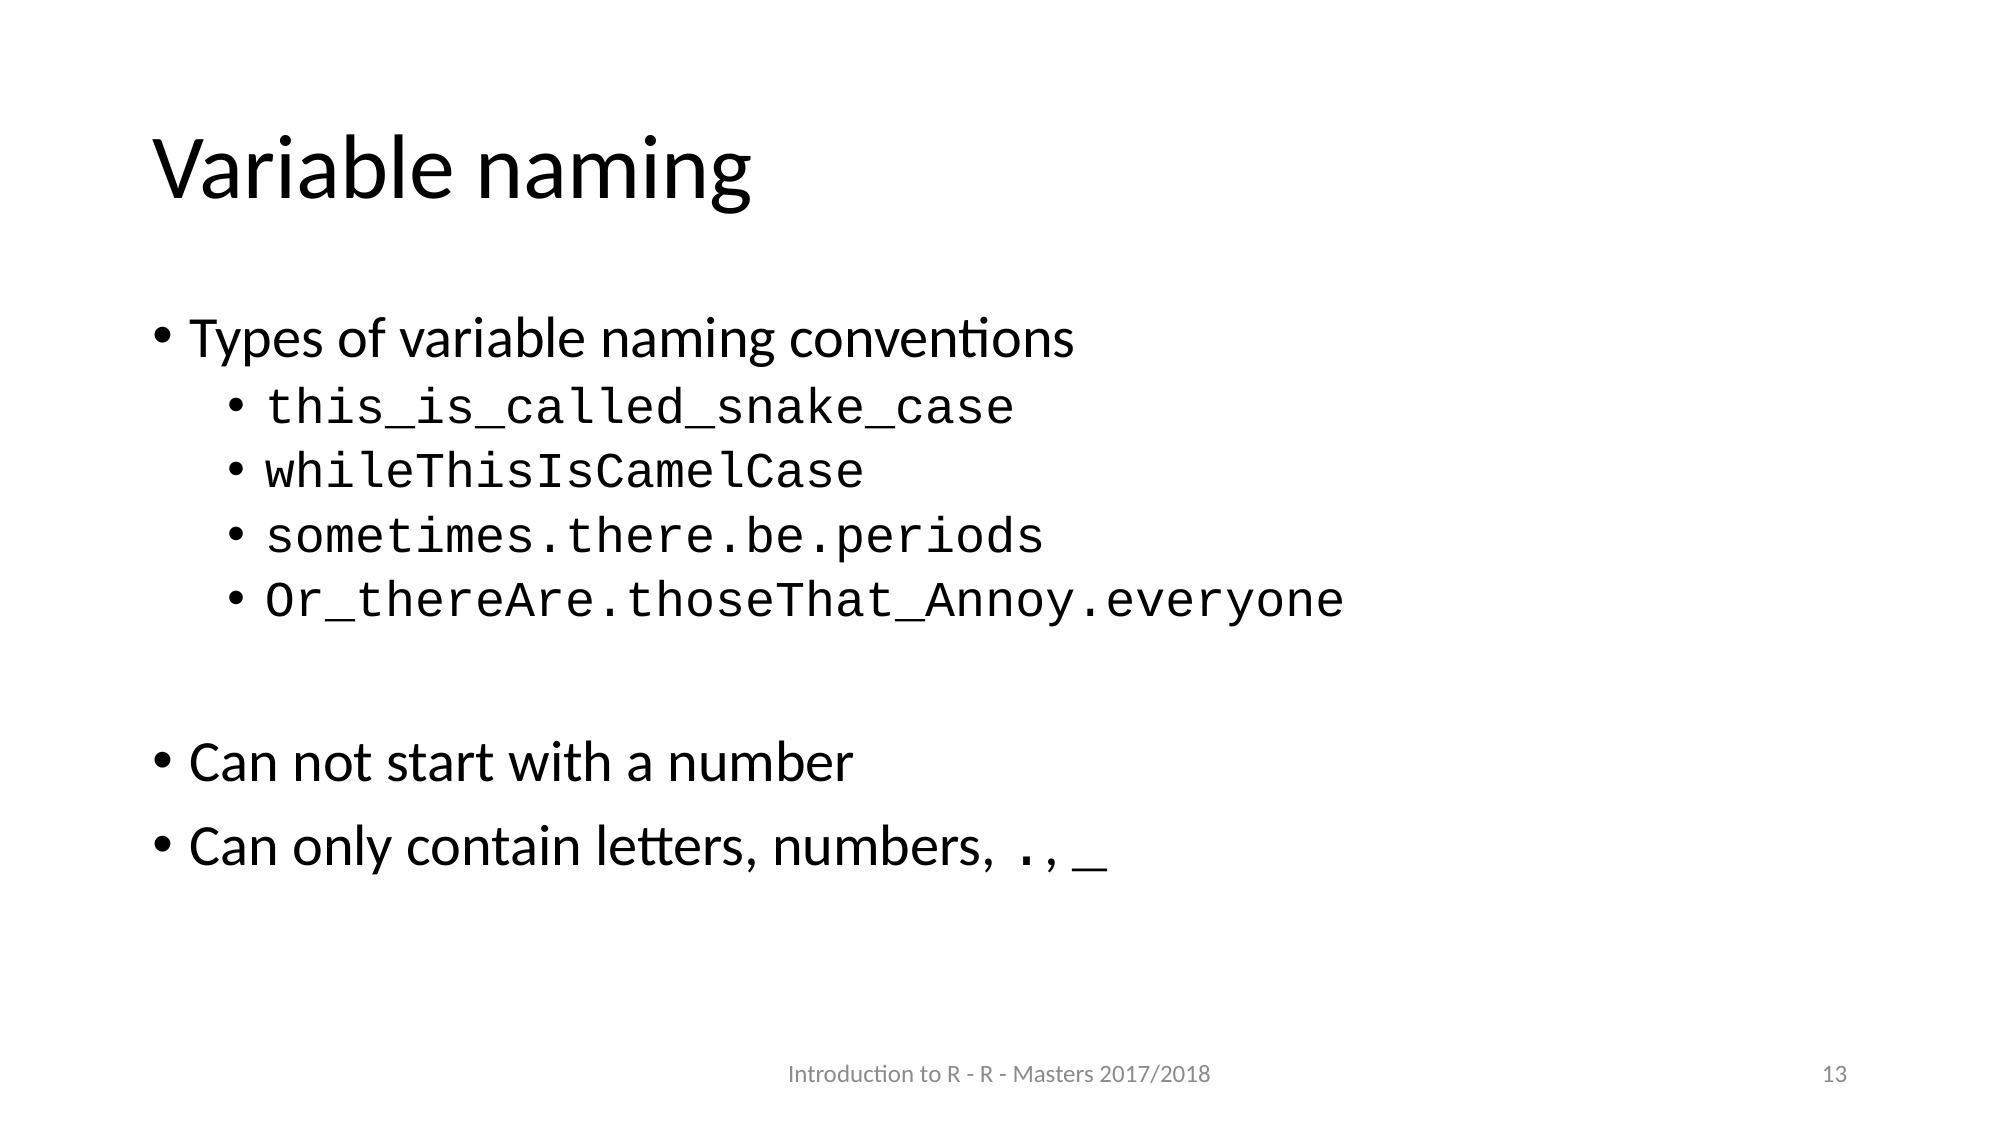

# Variable naming
Types of variable naming conventions
this_is_called_snake_case
whileThisIsCamelCase
sometimes.there.be.periods
Or_thereAre.thoseThat_Annoy.everyone

Can not start with a number
Can only contain letters, numbers, ., _

Introduction to R - R - Masters 2017/2018
13